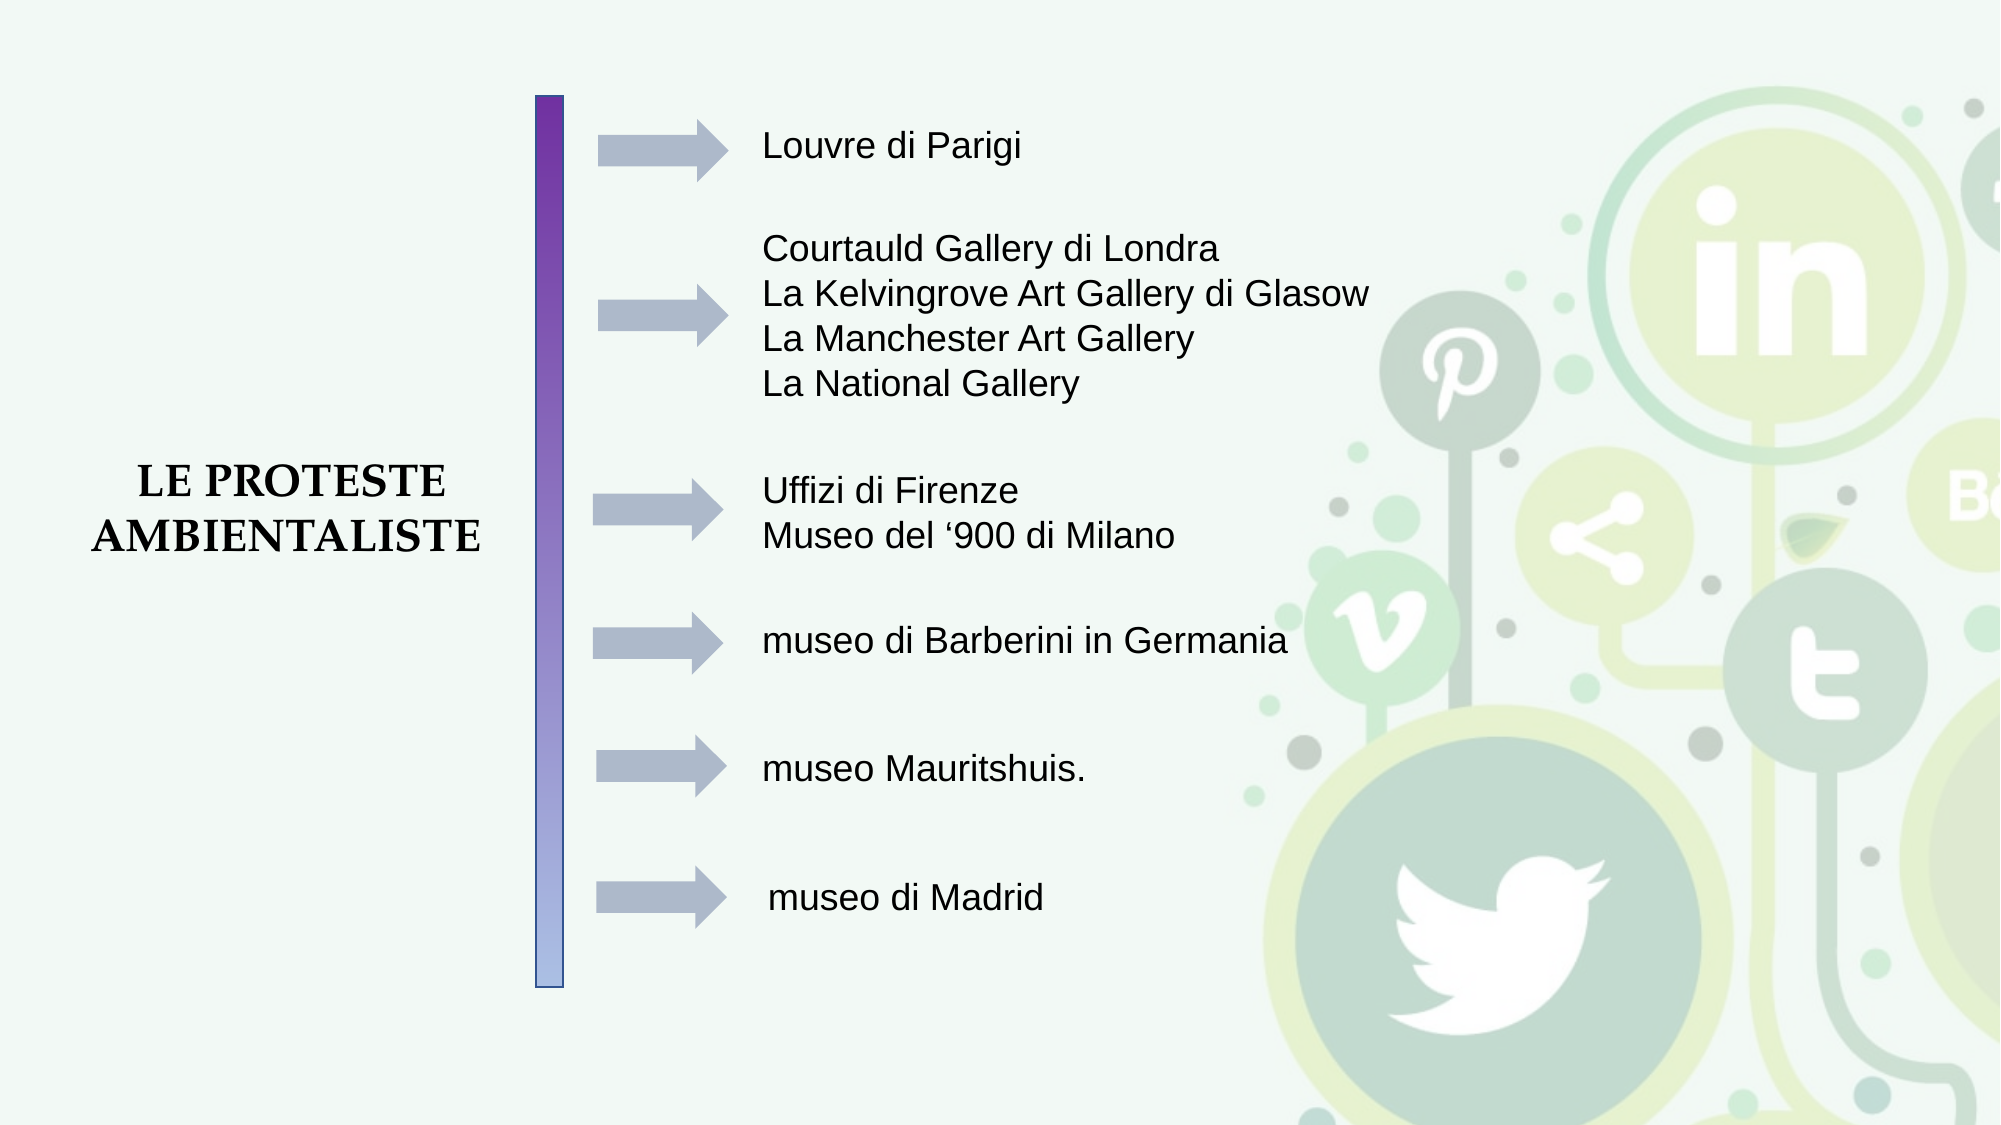

Louvre di Parigi

Courtauld Gallery di Londra
La Kelvingrove Art Gallery di Glasow
La Manchester Art Gallery
La National Gallery

LE PROTESTE AMBIENTALISTE

Uffizi di Firenze
Museo del ‘900 di Milano

museo di Barberini in Germania

museo Mauritshuis.

museo di Madrid